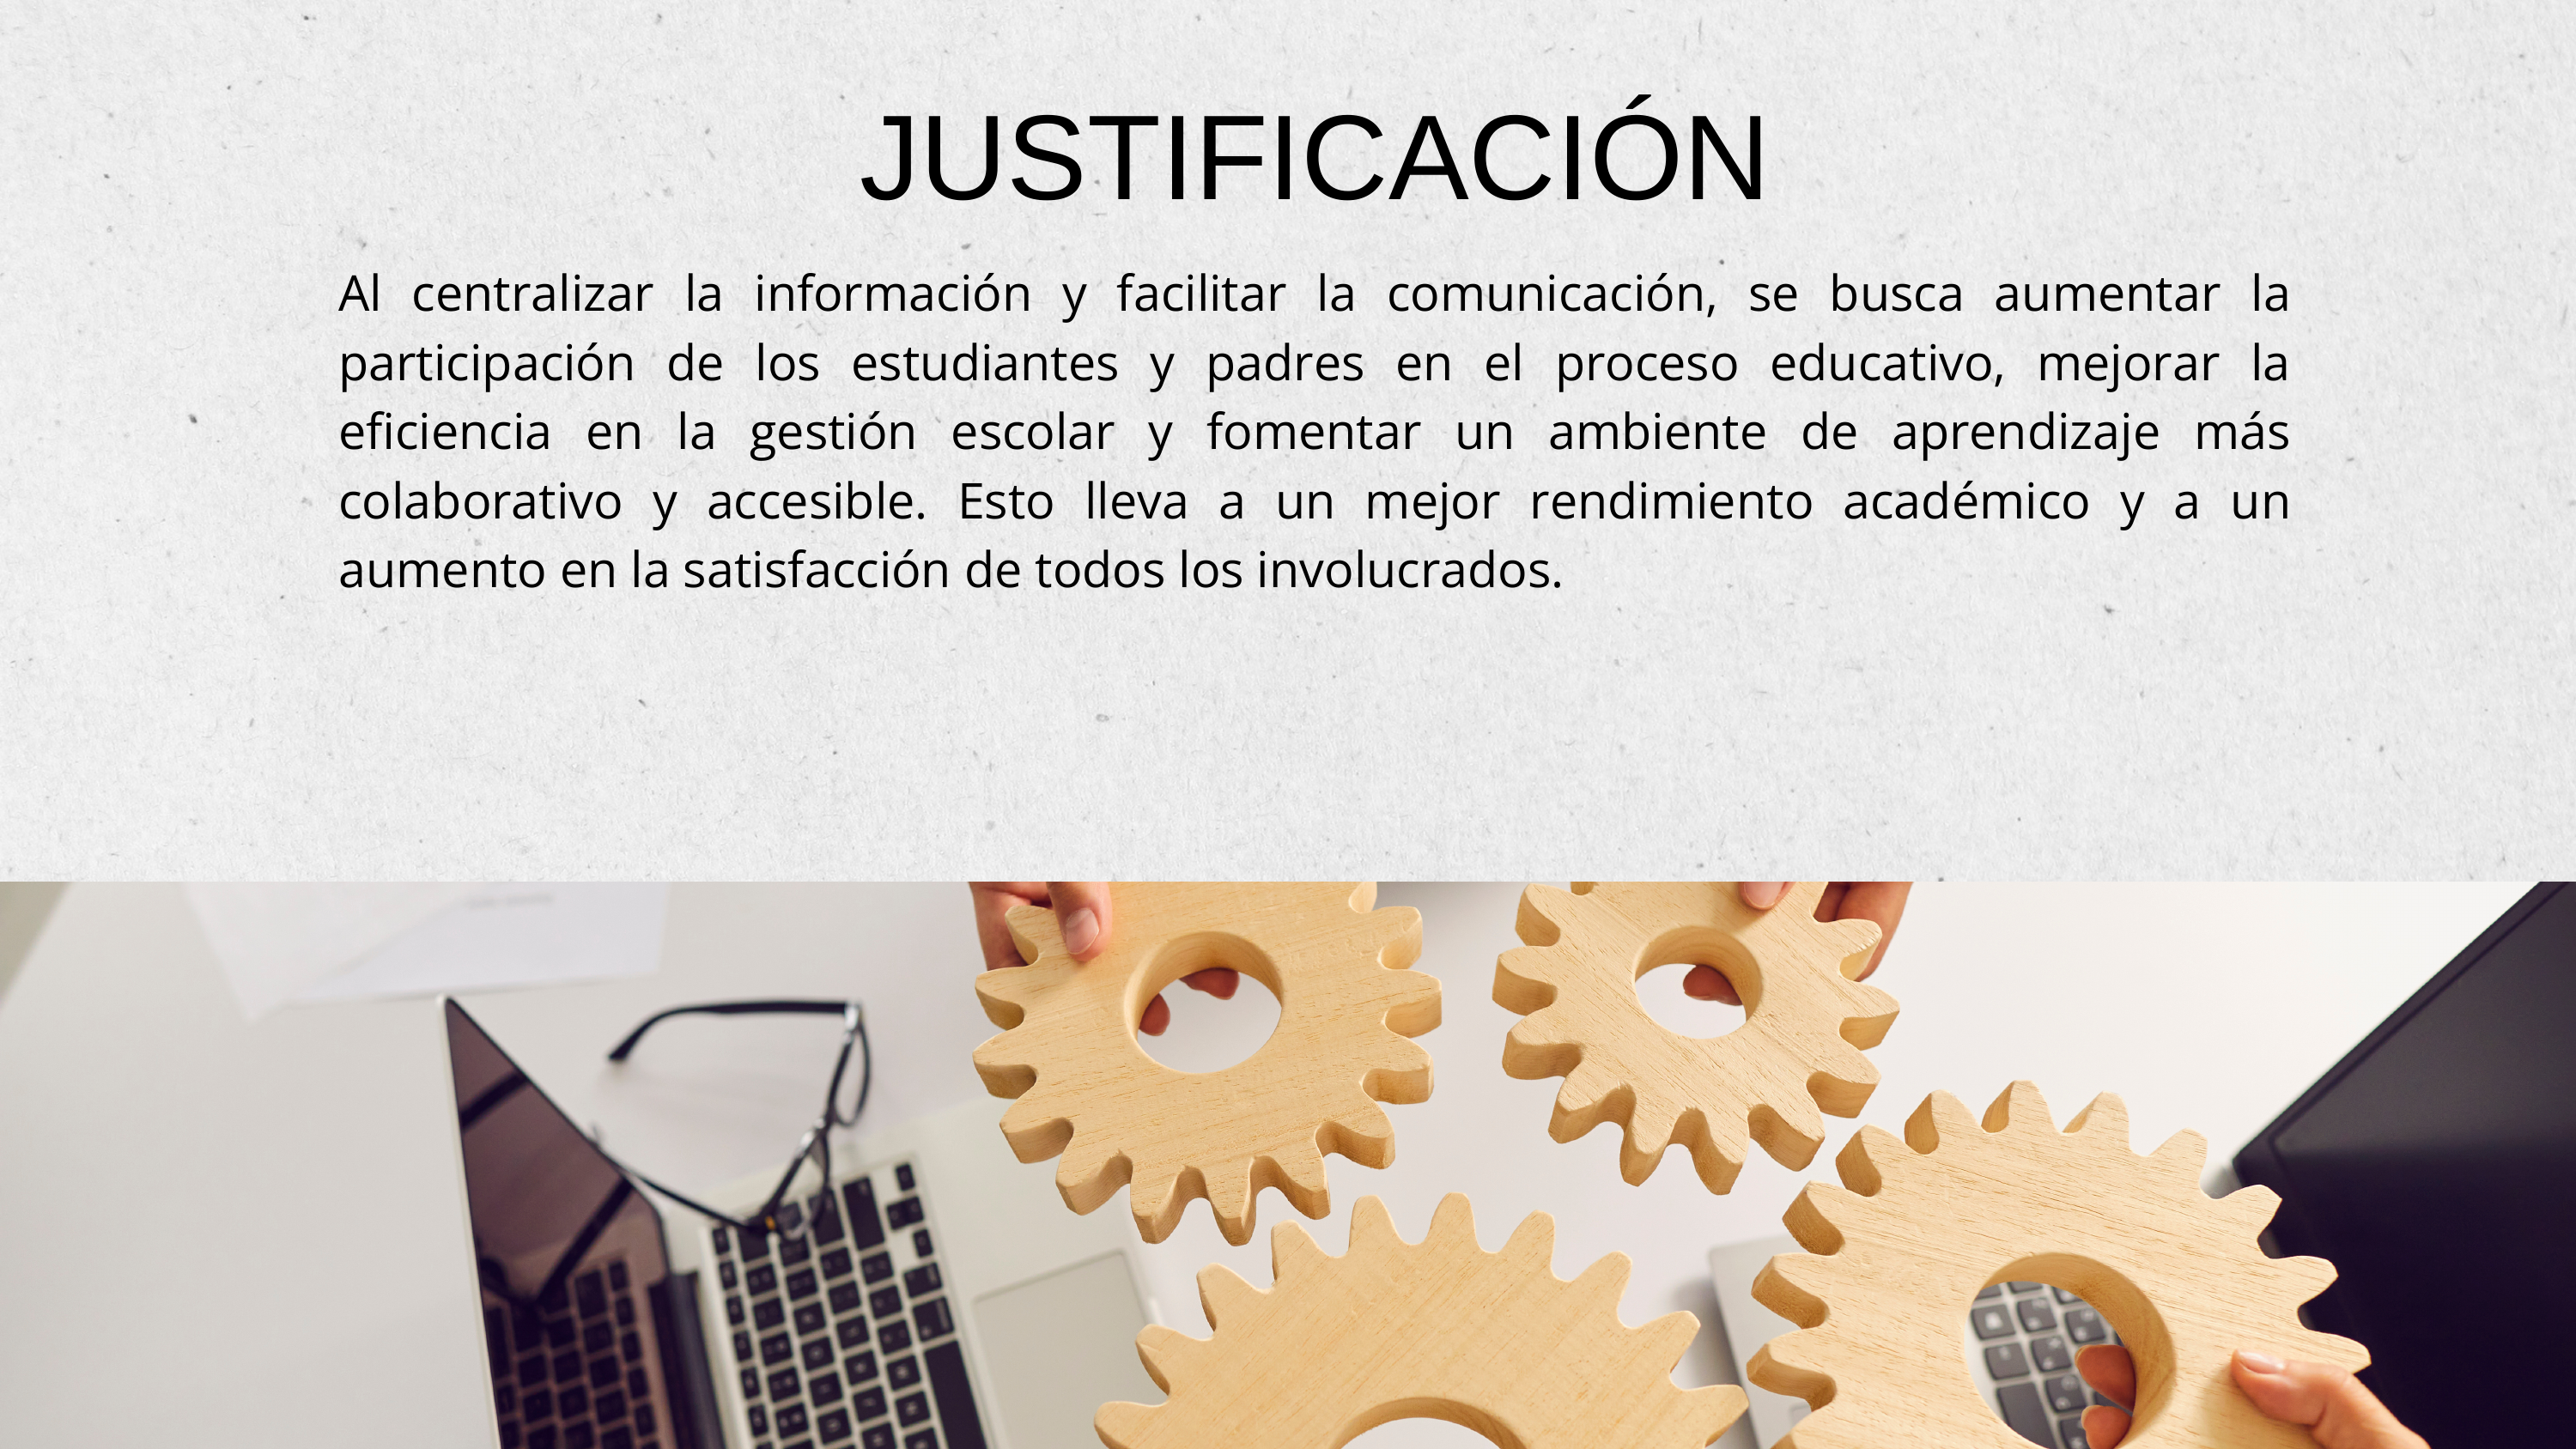

JUSTIFICACIÓN
Al centralizar la información y facilitar la comunicación, se busca aumentar la participación de los estudiantes y padres en el proceso educativo, mejorar la eficiencia en la gestión escolar y fomentar un ambiente de aprendizaje más colaborativo y accesible. Esto lleva a un mejor rendimiento académico y a un aumento en la satisfacción de todos los involucrados.